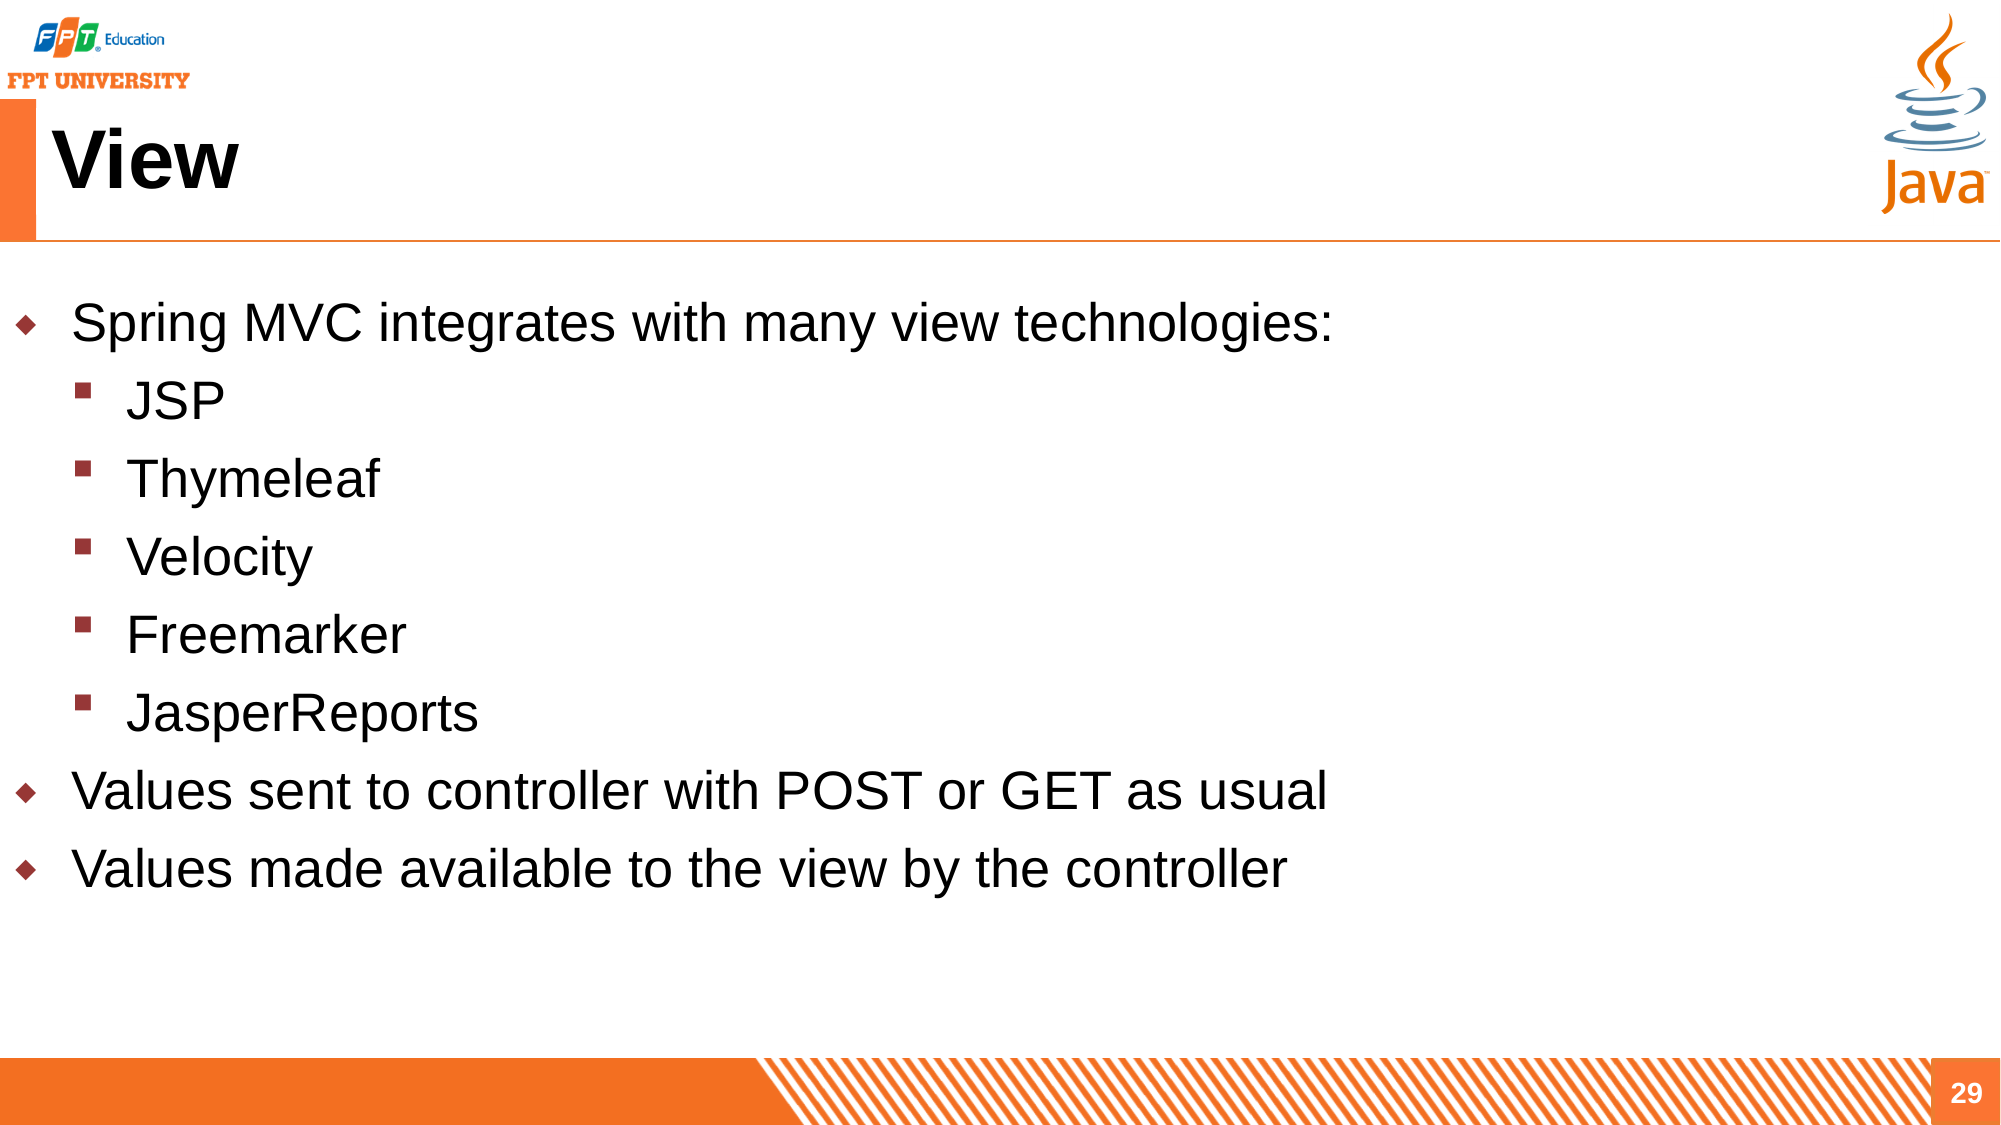

# View
Spring MVC integrates with many view technologies:
JSP
Thymeleaf
Velocity
Freemarker
JasperReports
Values sent to controller with POST or GET as usual
Values made available to the view by the controller

29